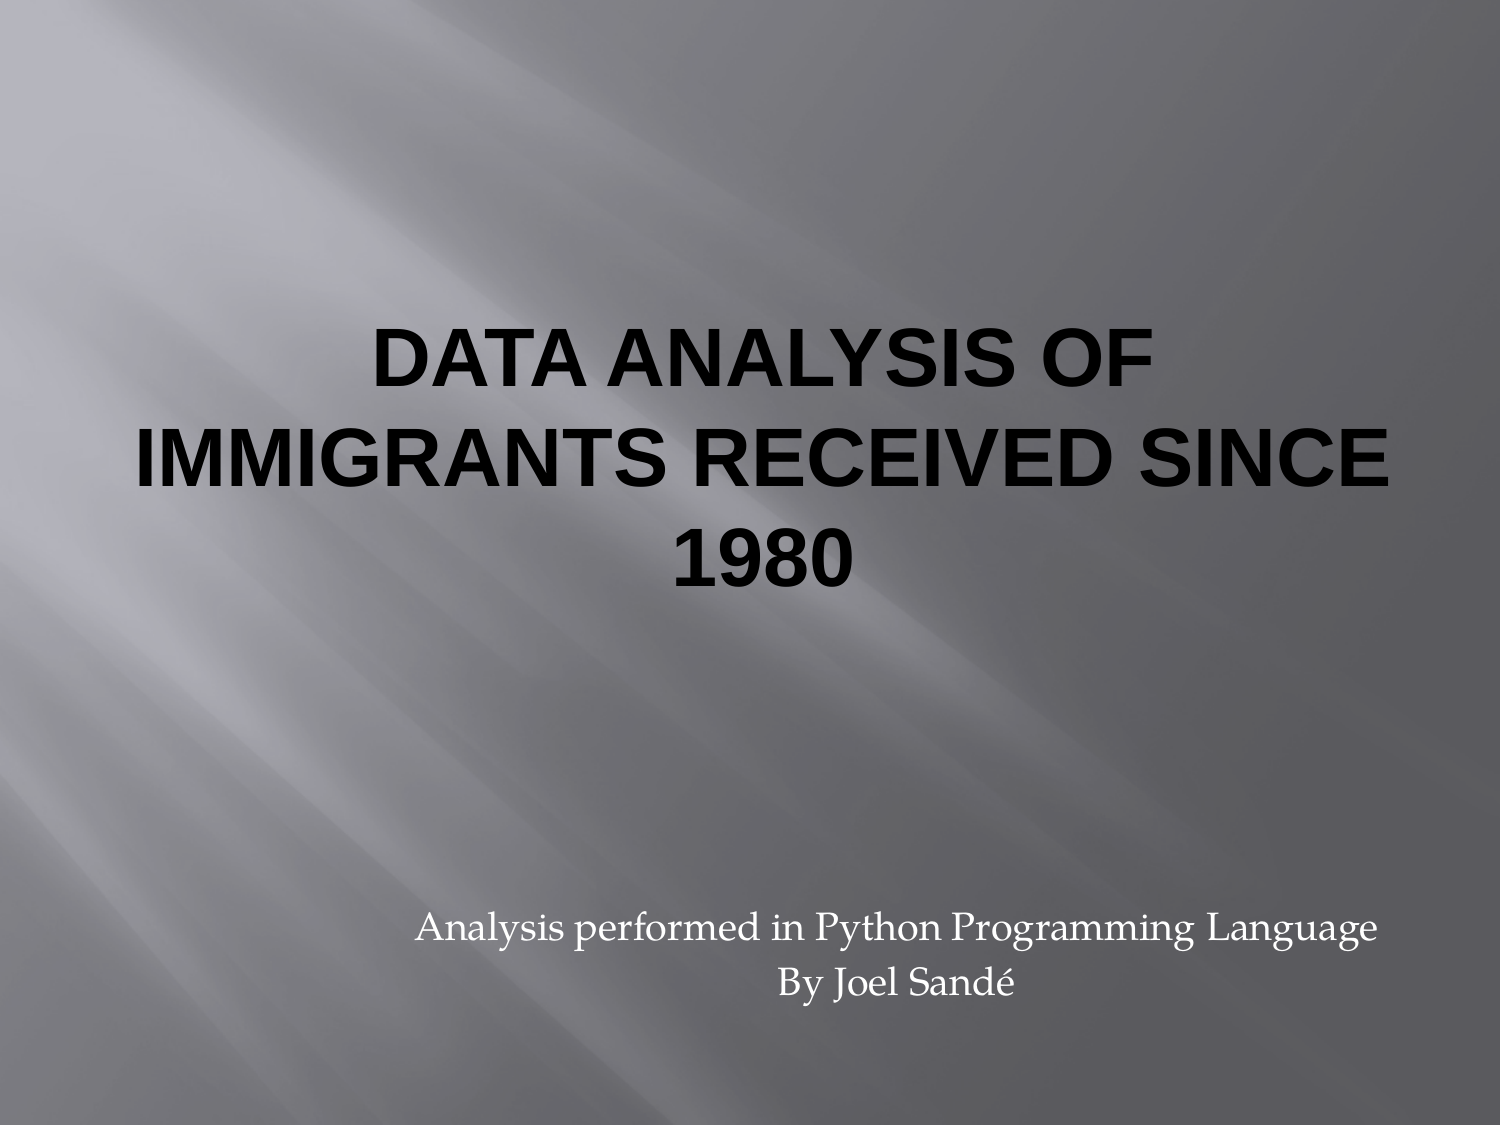

# Data Analysis of Immigrants received Since 1980
Analysis performed in Python Programming Language
By Joel Sandé